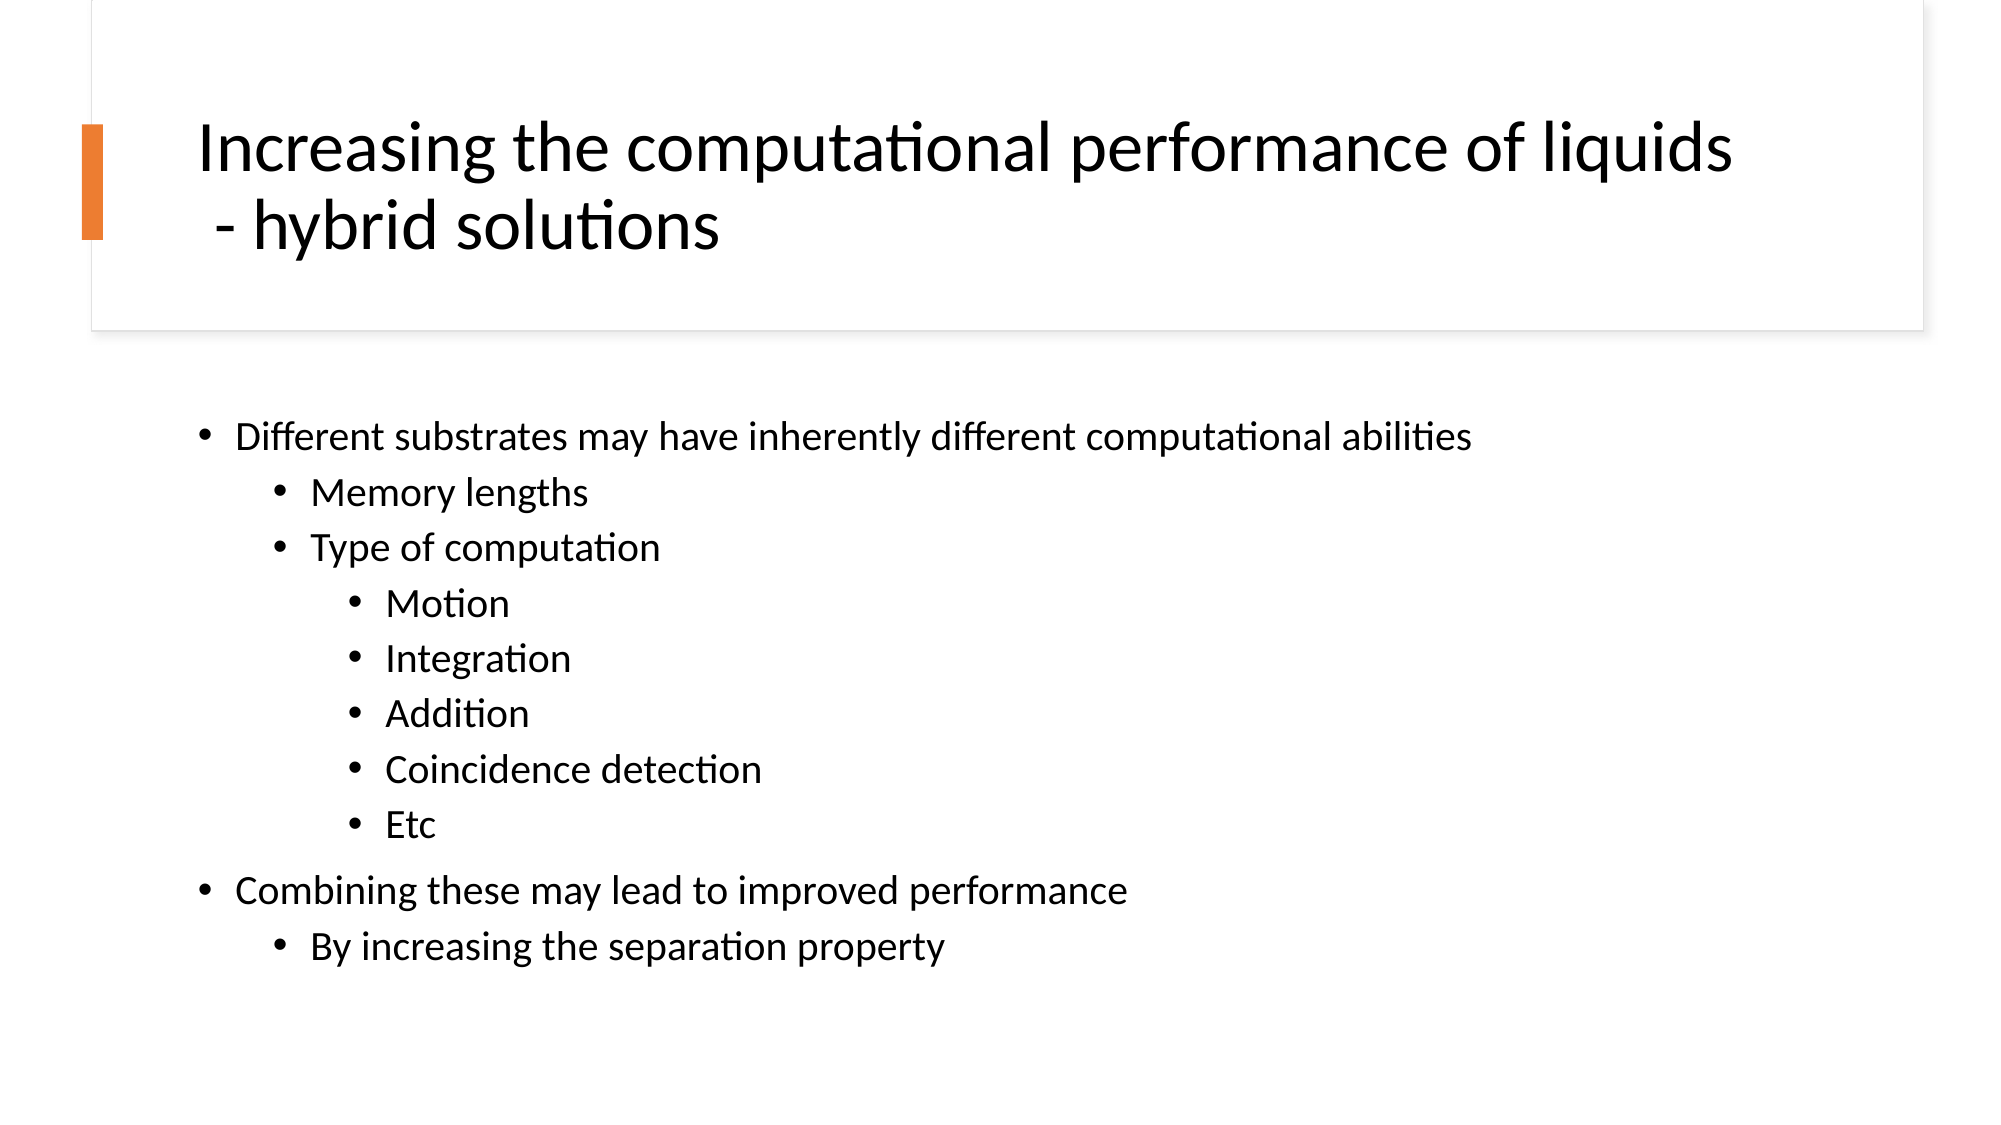

# Increasing the computational performance of liquids - hybrid solutions

Different substrates may have inherently different computational abilities
Memory lengths
Type of computation
Motion
Integration
Addition
Coincidence detection
Etc
Combining these may lead to improved performance
By increasing the separation property